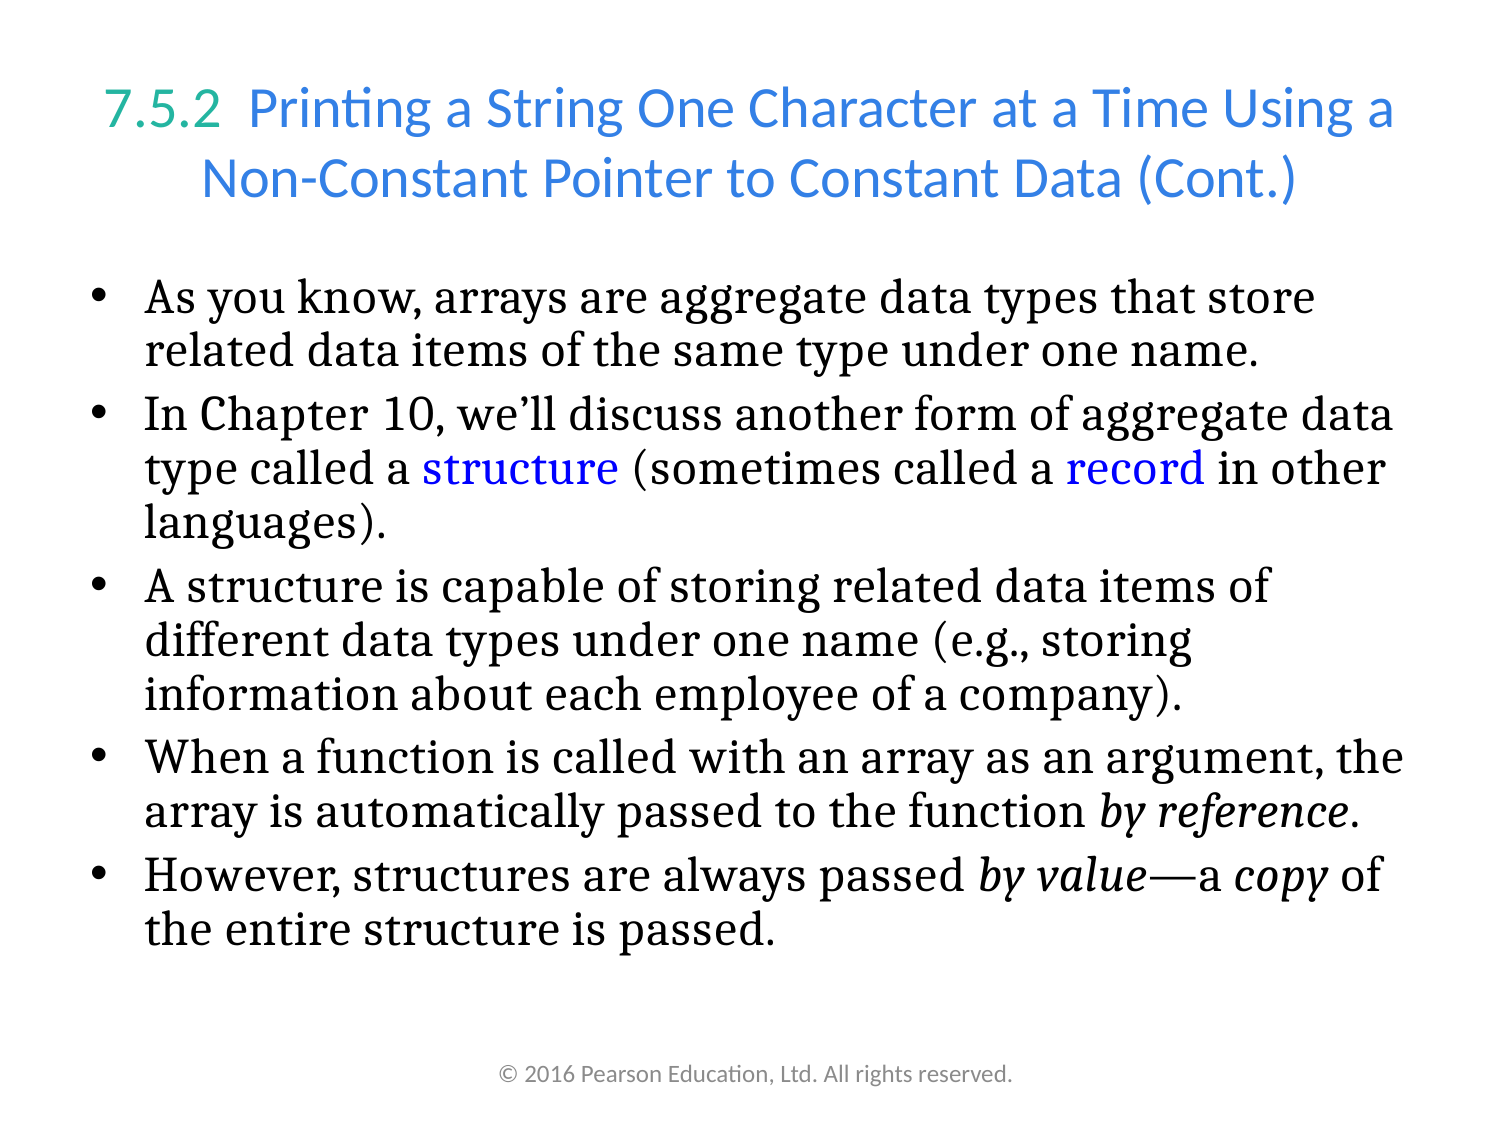

# 7.5.2  Printing a String One Character at a Time Using a Non-Constant Pointer to Constant Data (Cont.)
As you know, arrays are aggregate data types that store related data items of the same type under one name.
In Chapter 10, we’ll discuss another form of aggregate data type called a structure (sometimes called a record in other languages).
A structure is capable of storing related data items of different data types under one name (e.g., storing information about each employee of a company).
When a function is called with an array as an argument, the array is automatically passed to the function by reference.
However, structures are always passed by value—a copy of the entire structure is passed.
© 2016 Pearson Education, Ltd. All rights reserved.